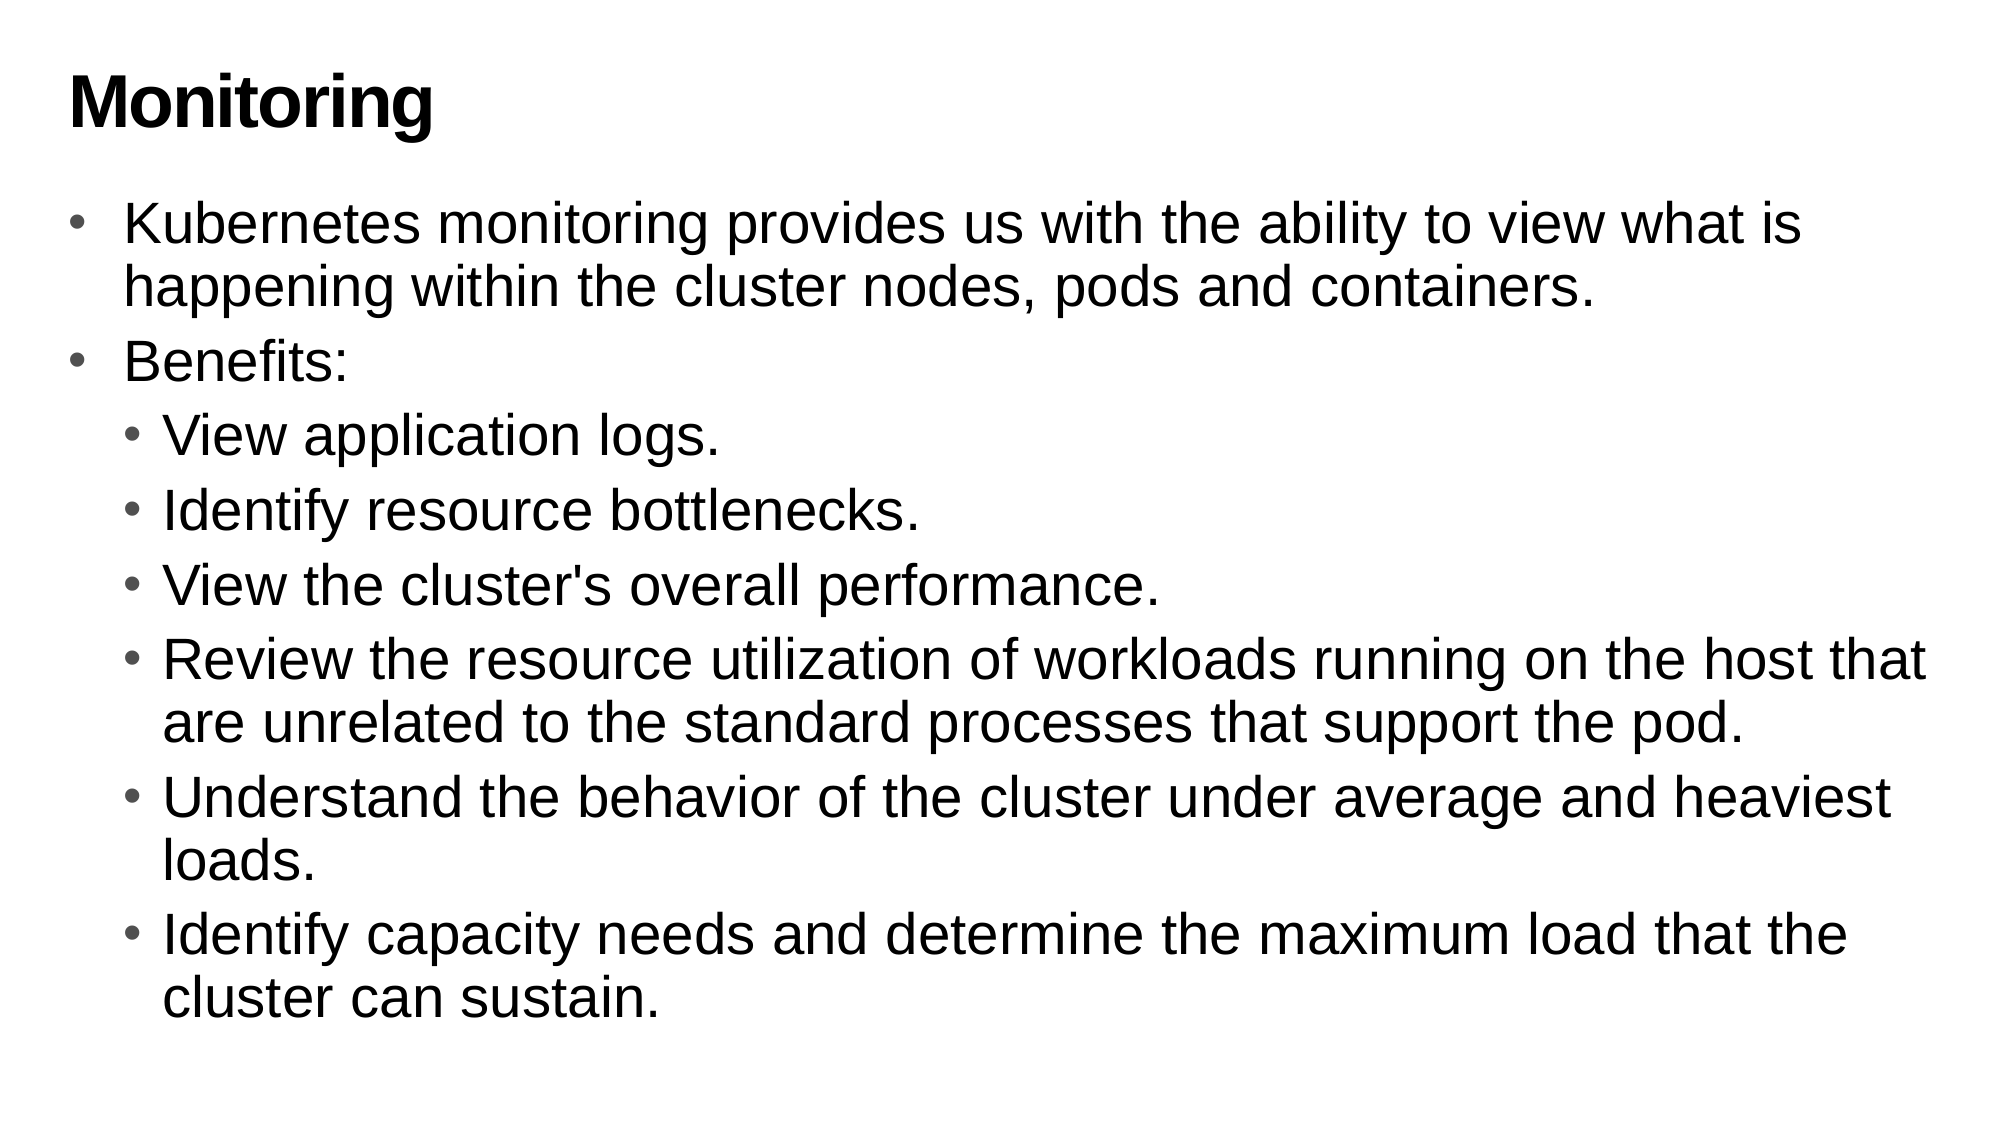

# Monitoring
Kubernetes monitoring provides us with the ability to view what is happening within the cluster nodes, pods and containers.
Benefits:
View application logs.
Identify resource bottlenecks.
View the cluster's overall performance.
Review the resource utilization of workloads running on the host that are unrelated to the standard processes that support the pod.
Understand the behavior of the cluster under average and heaviest loads.
Identify capacity needs and determine the maximum load that the cluster can sustain.